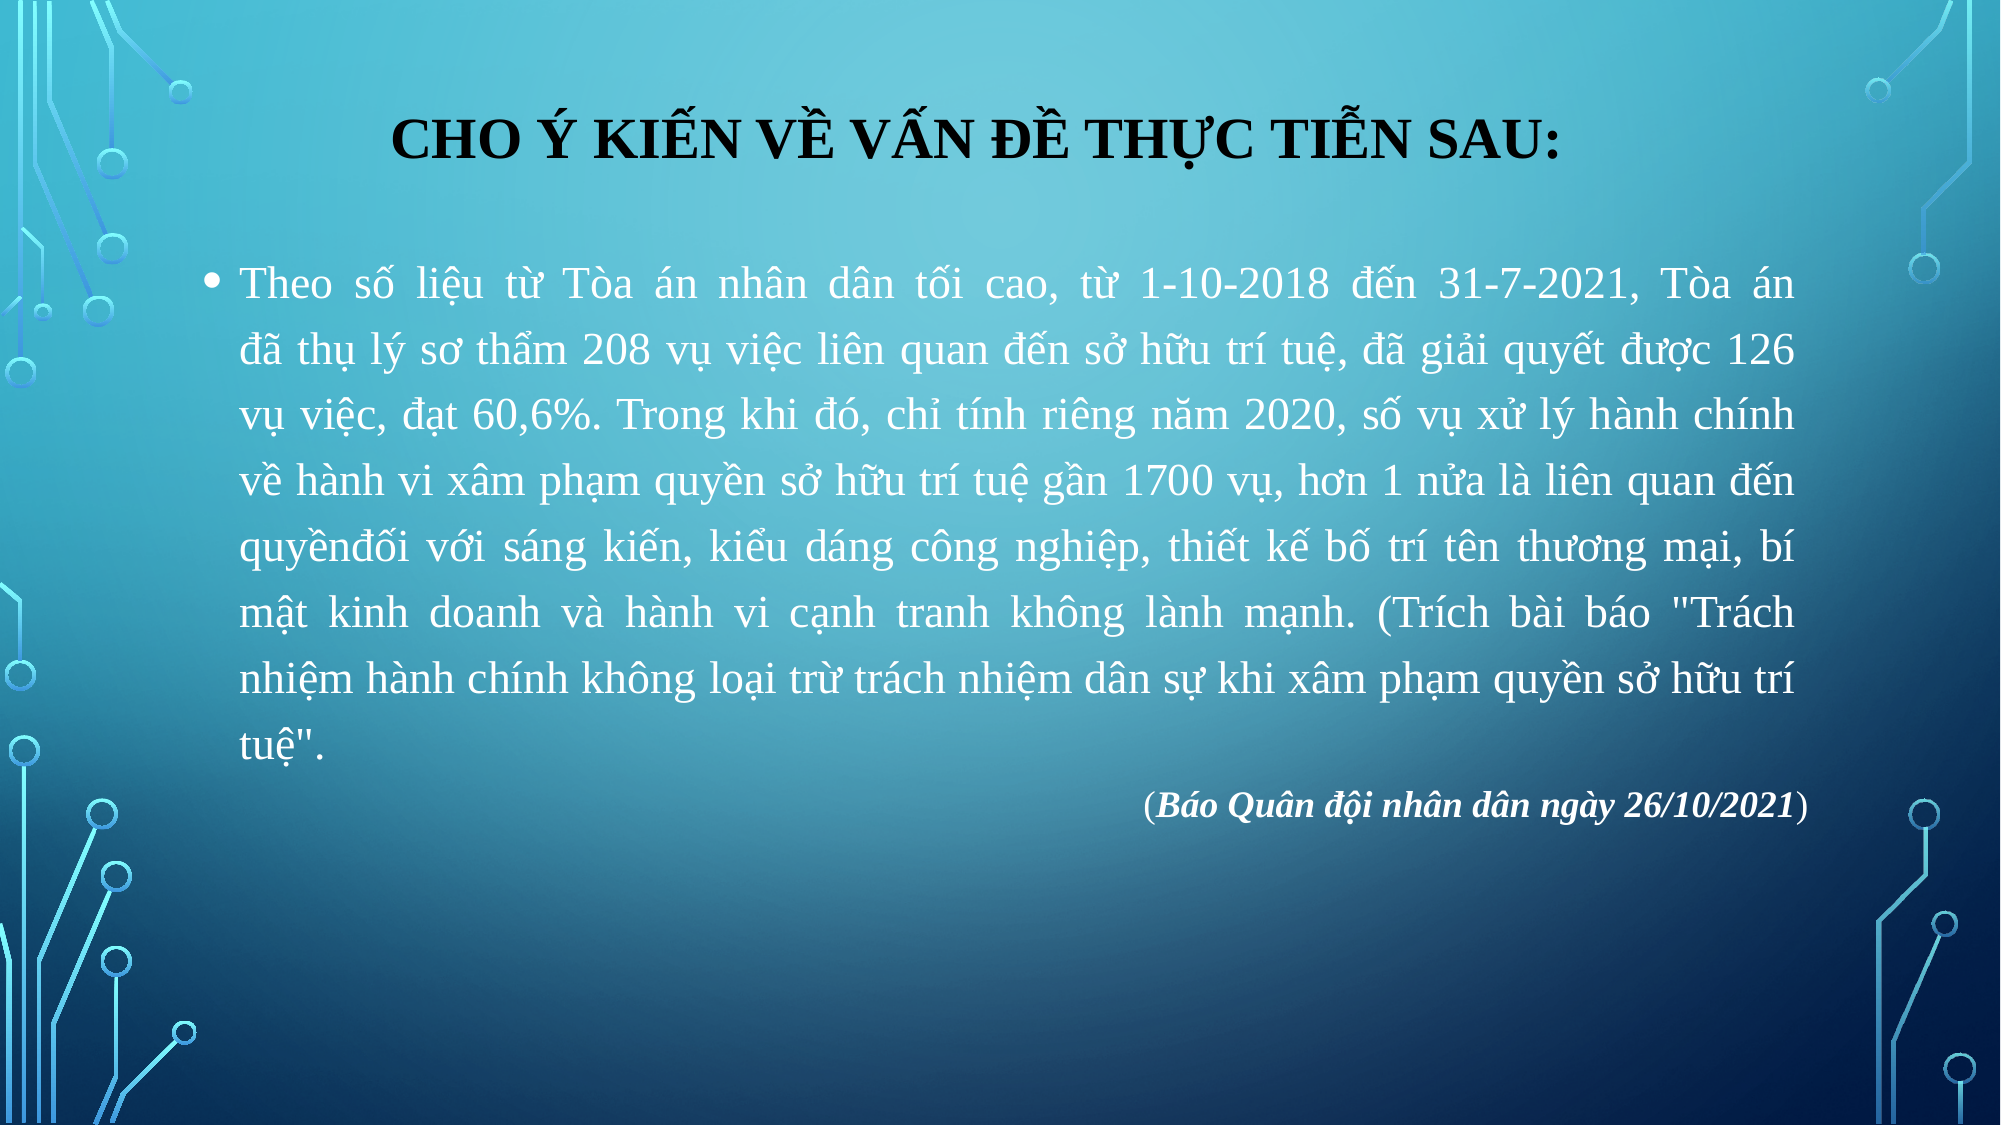

# CHO Ý KIẾN VỀ VẤN ĐỀ THỰC TIỄN SAU:
Theo số liệu từ Tòa án nhân dân tối cao, từ 1-10-2018 đến 31-7-2021, Tòa án
đã thụ lý sơ thẩm 208 vụ việc liên quan đến sở hữu trí tuệ, đã giải quyết được 126 vụ việc, đạt 60,6%. Trong khi đó, chỉ tính riêng năm 2020, số vụ xử lý hành chính về hành vi xâm phạm quyền sở hữu trí tuệ gần 1700 vụ, hơn 1 nửa là liên quan đến quyềnđối với sáng kiến, kiểu dáng công nghiệp, thiết kế bố trí tên thương mại, bí mật kinh doanh và hành vi cạnh tranh không lành mạnh. (Trích bài báo "Trách nhiệm hành chính không loại trừ trách nhiệm dân sự khi xâm phạm quyền sở hữu trí tuệ".

(Báo Quân đội nhân dân ngày 26/10/2021)